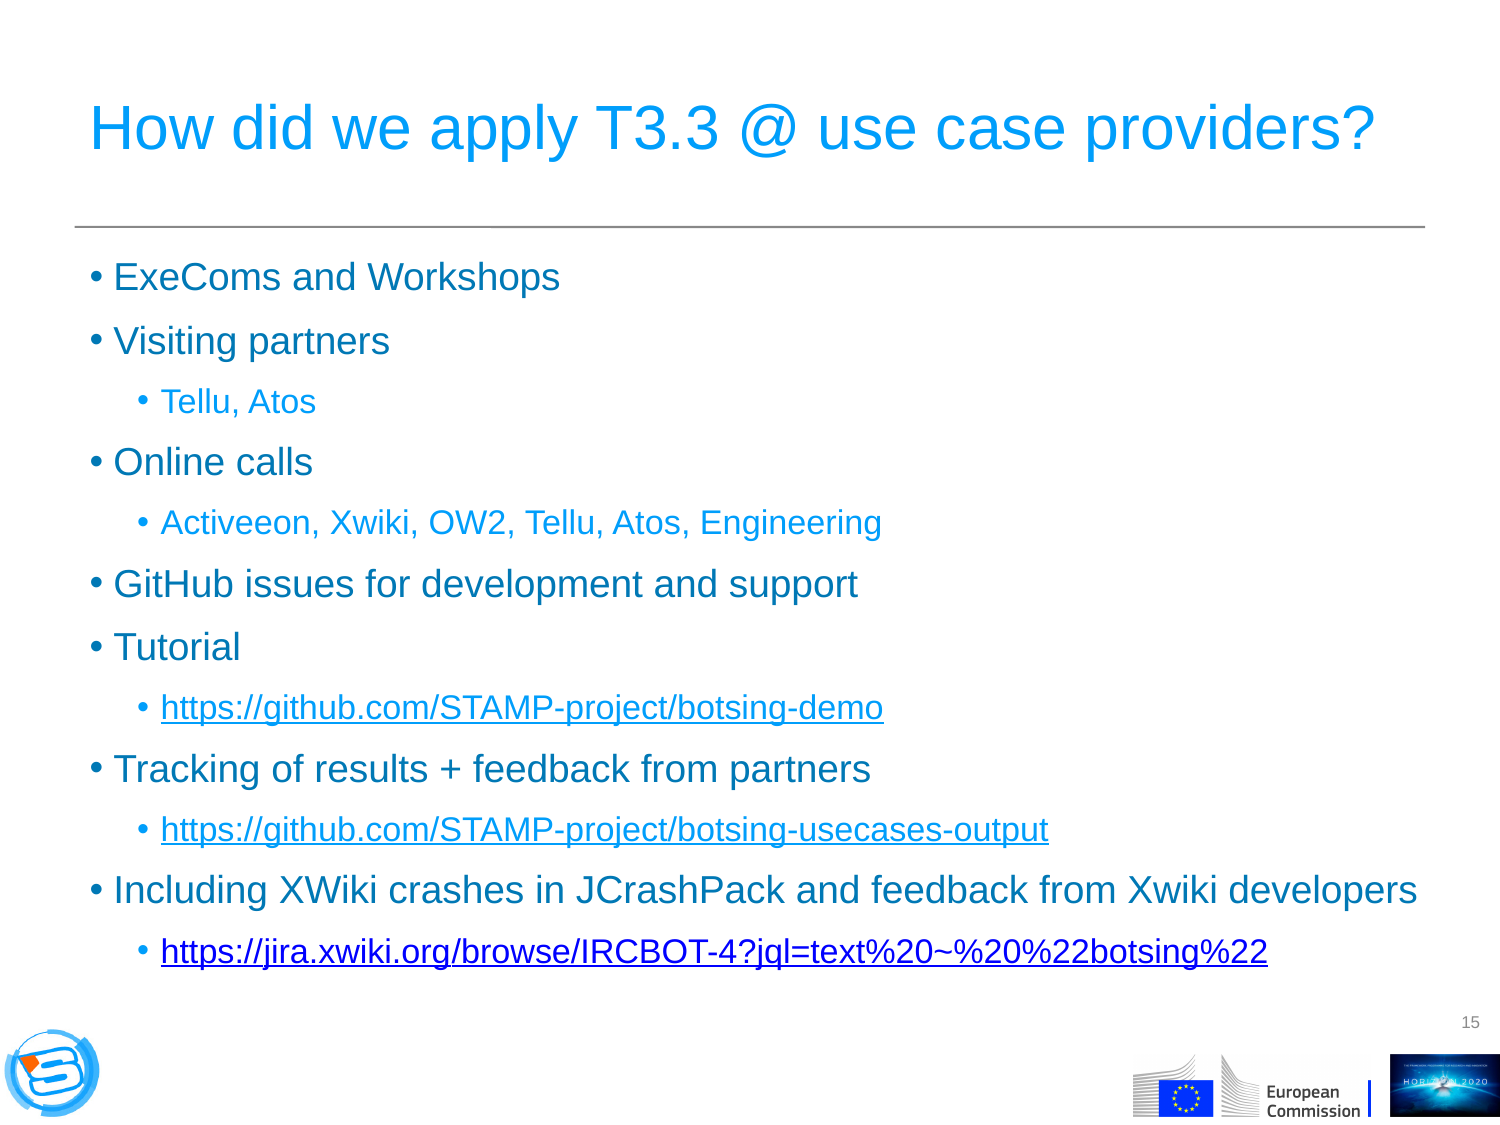

# How did we apply T3.3 @ use case providers?
ExeComs and Workshops
Visiting partners
Tellu, Atos
Online calls
Activeeon, Xwiki, OW2, Tellu, Atos, Engineering
GitHub issues for development and support
Tutorial
https://github.com/STAMP-project/botsing-demo
Tracking of results + feedback from partners
https://github.com/STAMP-project/botsing-usecases-output
Including XWiki crashes in JCrashPack and feedback from Xwiki developers
https://jira.xwiki.org/browse/IRCBOT-4?jql=text%20~%20%22botsing%22
15